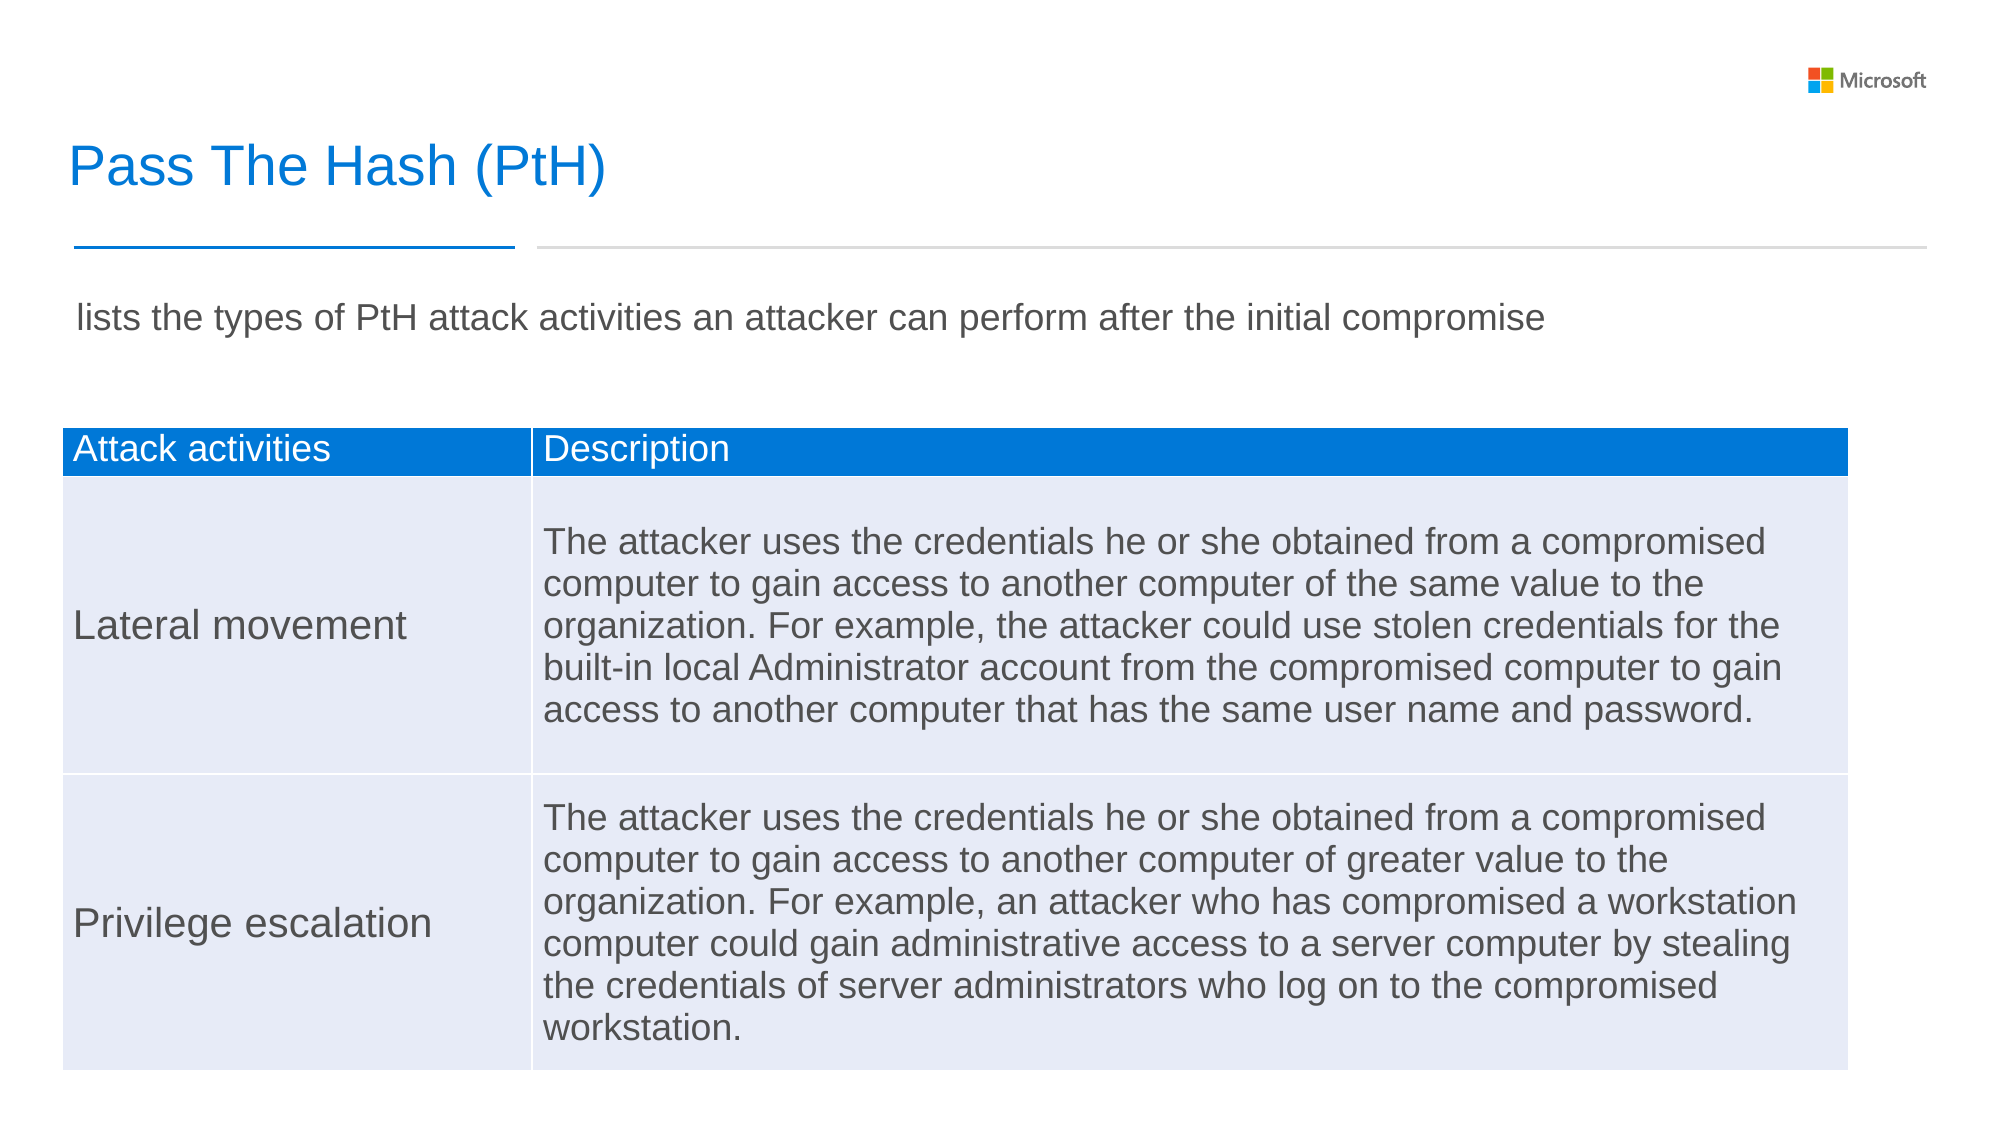

Pass The Hash (PtH)
lists the types of PtH attack activities an attacker can perform after the initial compromise
| Attack activities | Description |
| --- | --- |
| Lateral movement | The attacker uses the credentials he or she obtained from a compromised computer to gain access to another computer of the same value to the organization. For example, the attacker could use stolen credentials for the built-in local Administrator account from the compromised computer to gain access to another computer that has the same user name and password. |
| Privilege escalation | The attacker uses the credentials he or she obtained from a compromised computer to gain access to another computer of greater value to the organization. For example, an attacker who has compromised a workstation computer could gain administrative access to a server computer by stealing the credentials of server administrators who log on to the compromised workstation. |